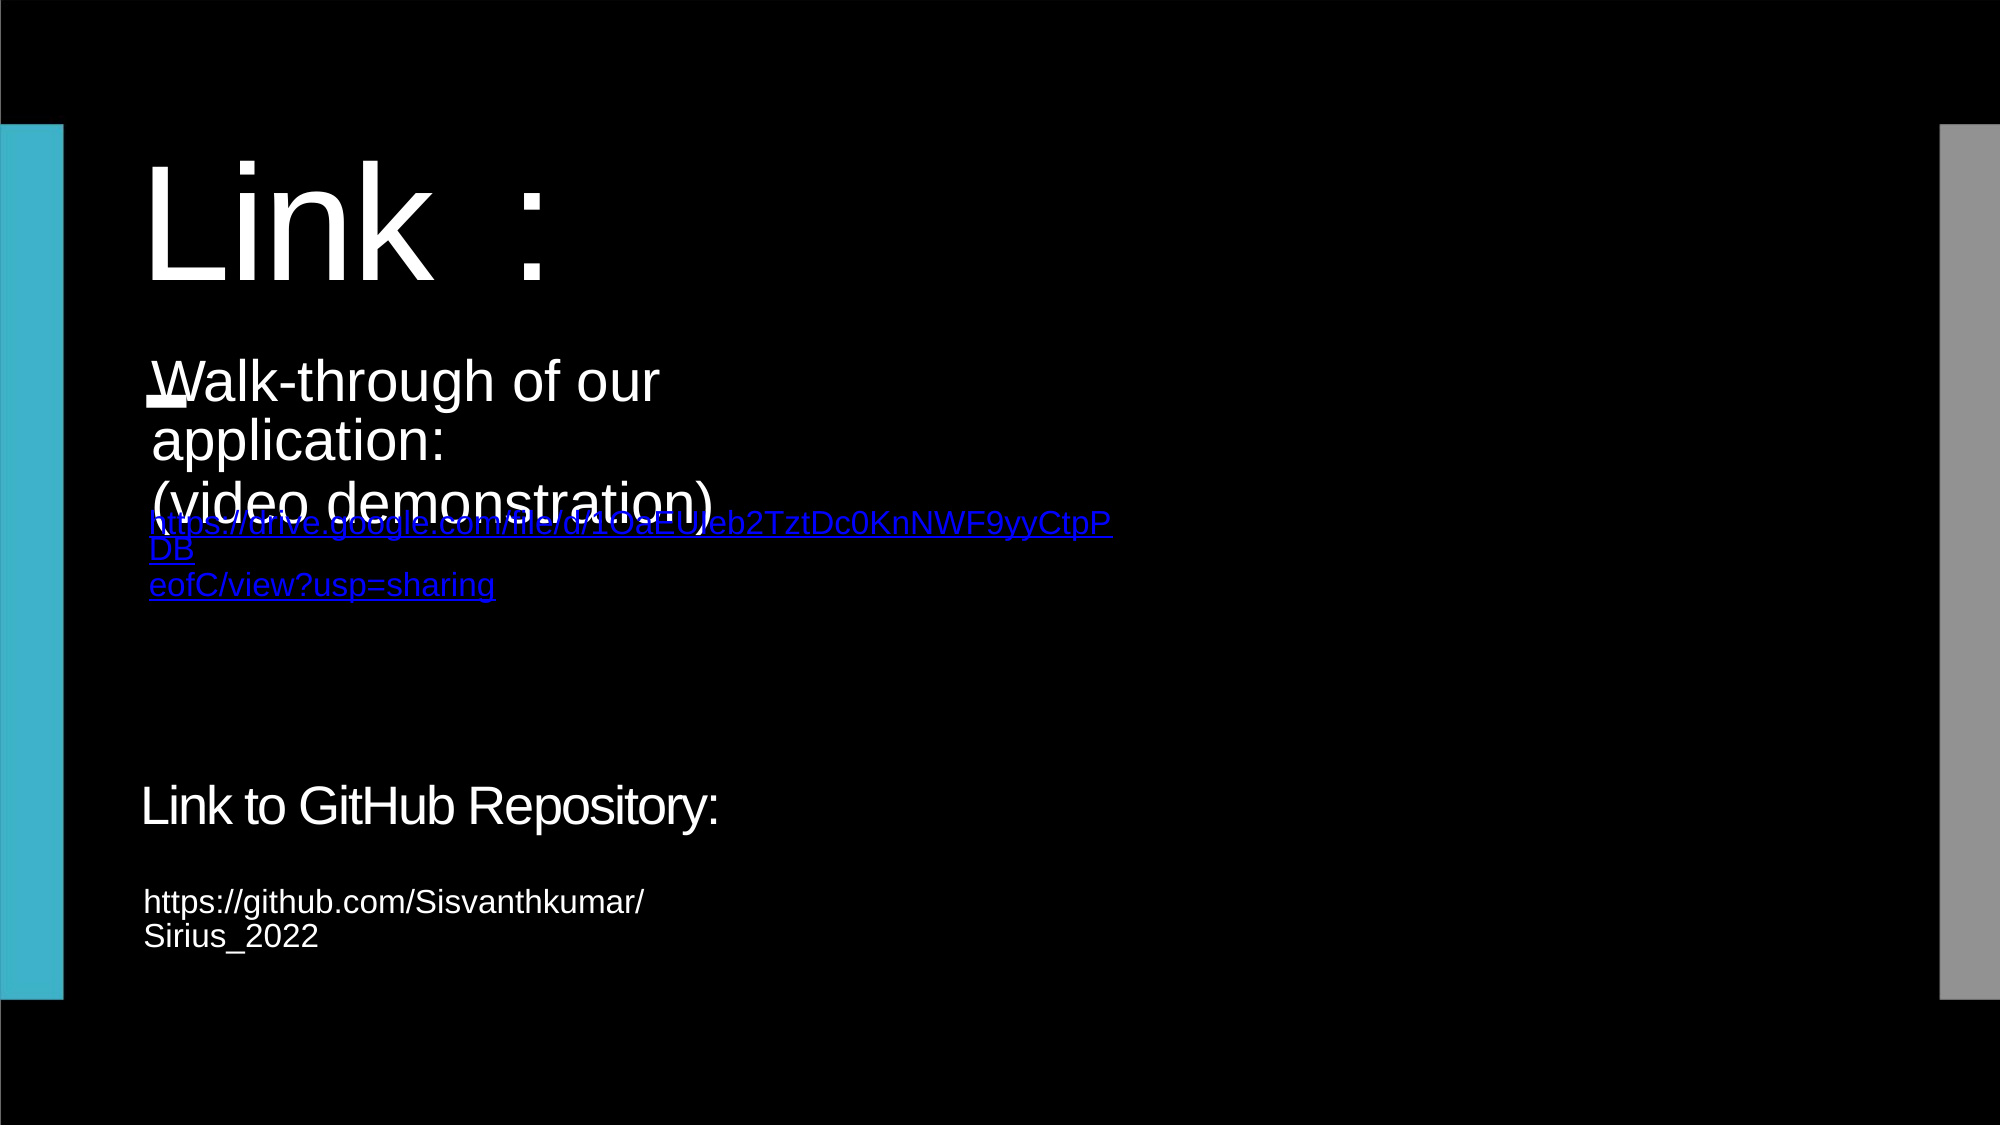

Link :-
Walk-through of our application:
(video demonstration)
https://drive.google.com/file/d/1OaEUIeb2TztDc0KnNWF9yyCtpPDB
eofC/view?usp=sharing
Link to GitHub Repository:
https://github.com/Sisvanthkumar/Sirius_2022